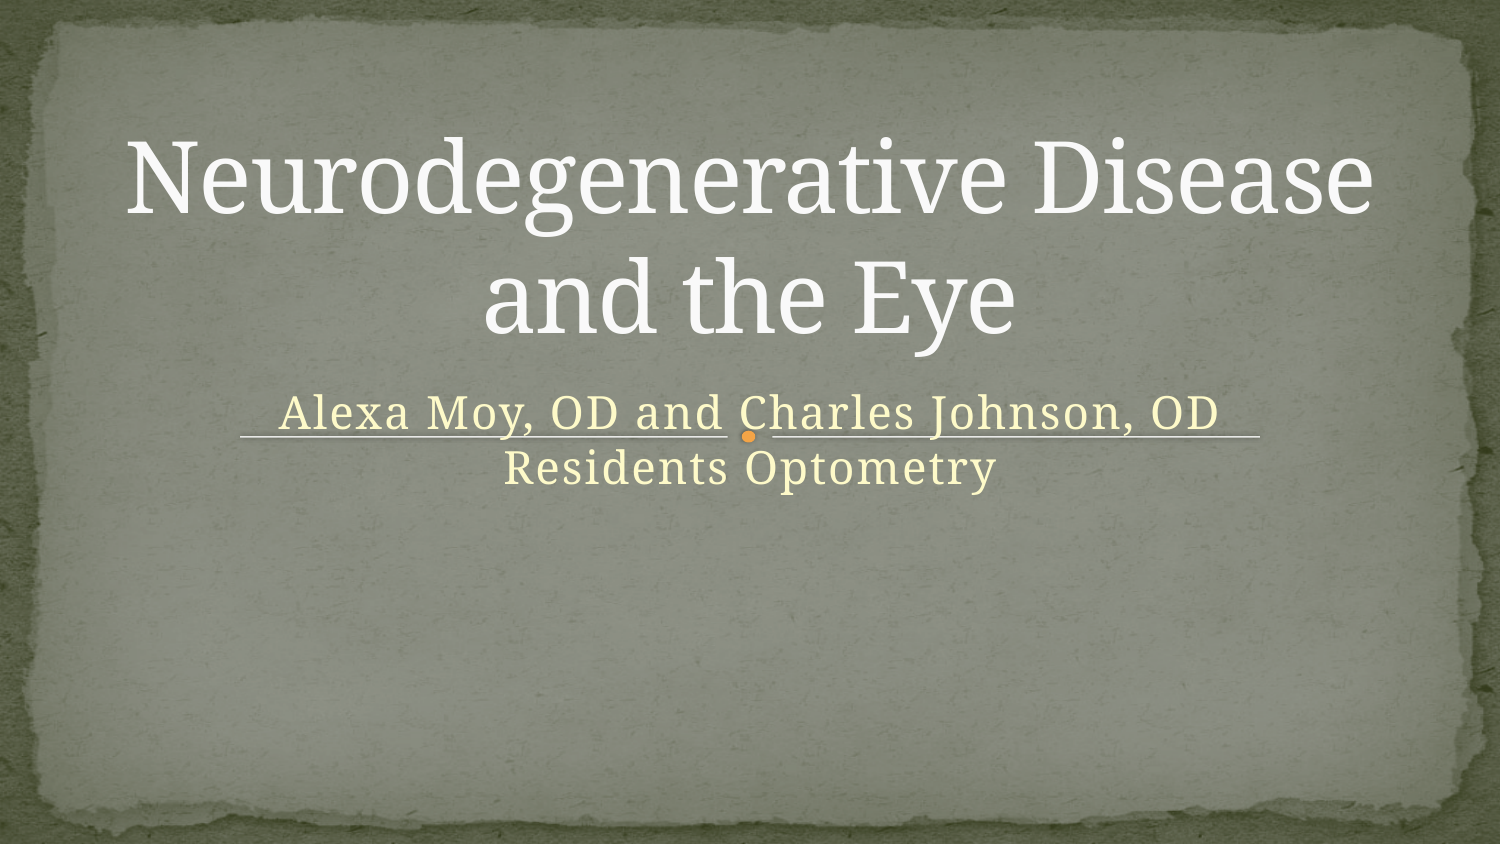

# Neurodegenerative Disease and the Eye
Alexa Moy, OD and Charles Johnson, OD
Residents Optometry